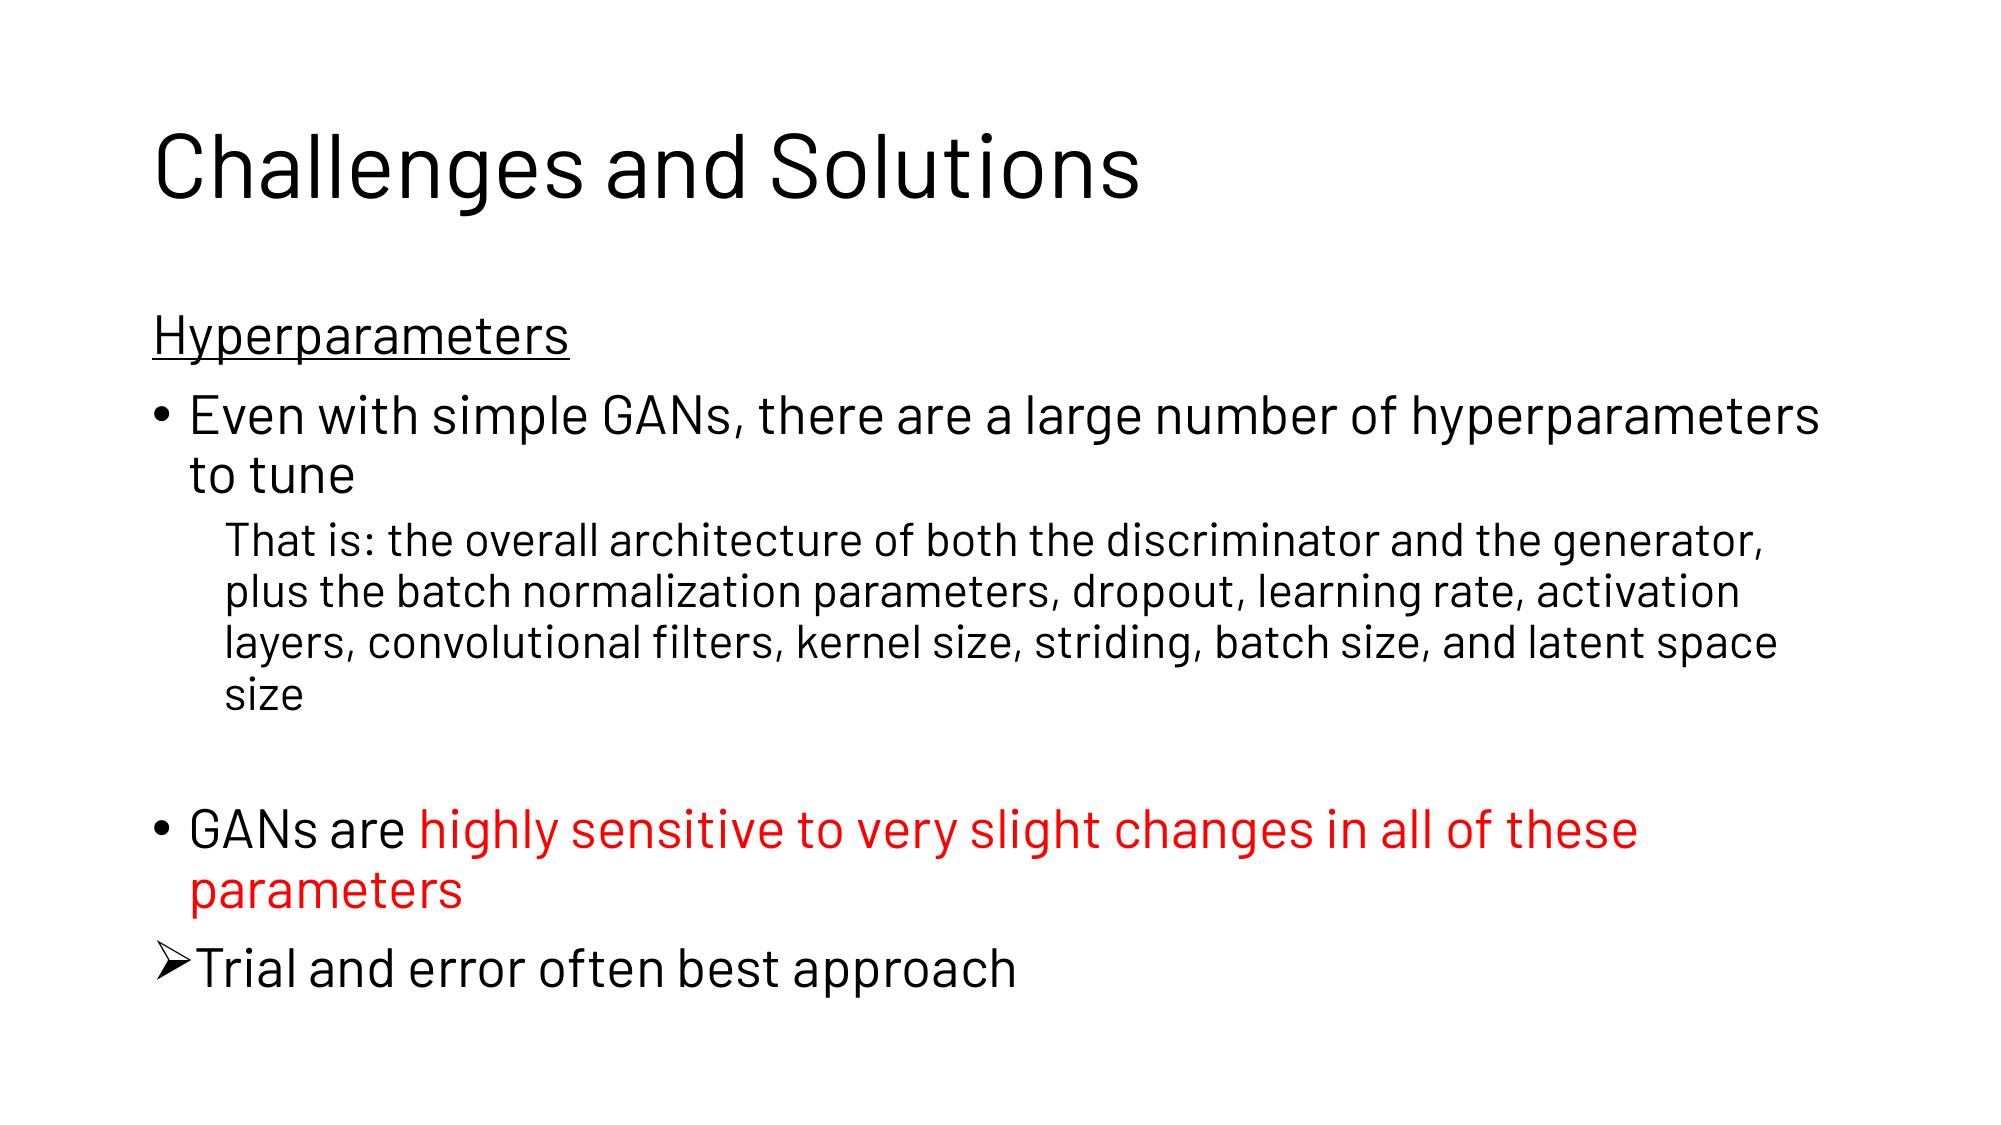

# Challenges and Solutions
Hyperparameters
Even with simple GANs, there are a large number of hyperparameters to tune
That is: the overall architecture of both the discriminator and the generator, plus the batch normalization parameters, dropout, learning rate, activation layers, convolutional filters, kernel size, striding, batch size, and latent space size

GANs are highly sensitive to very slight changes in all of these parameters
Trial and error often best approach